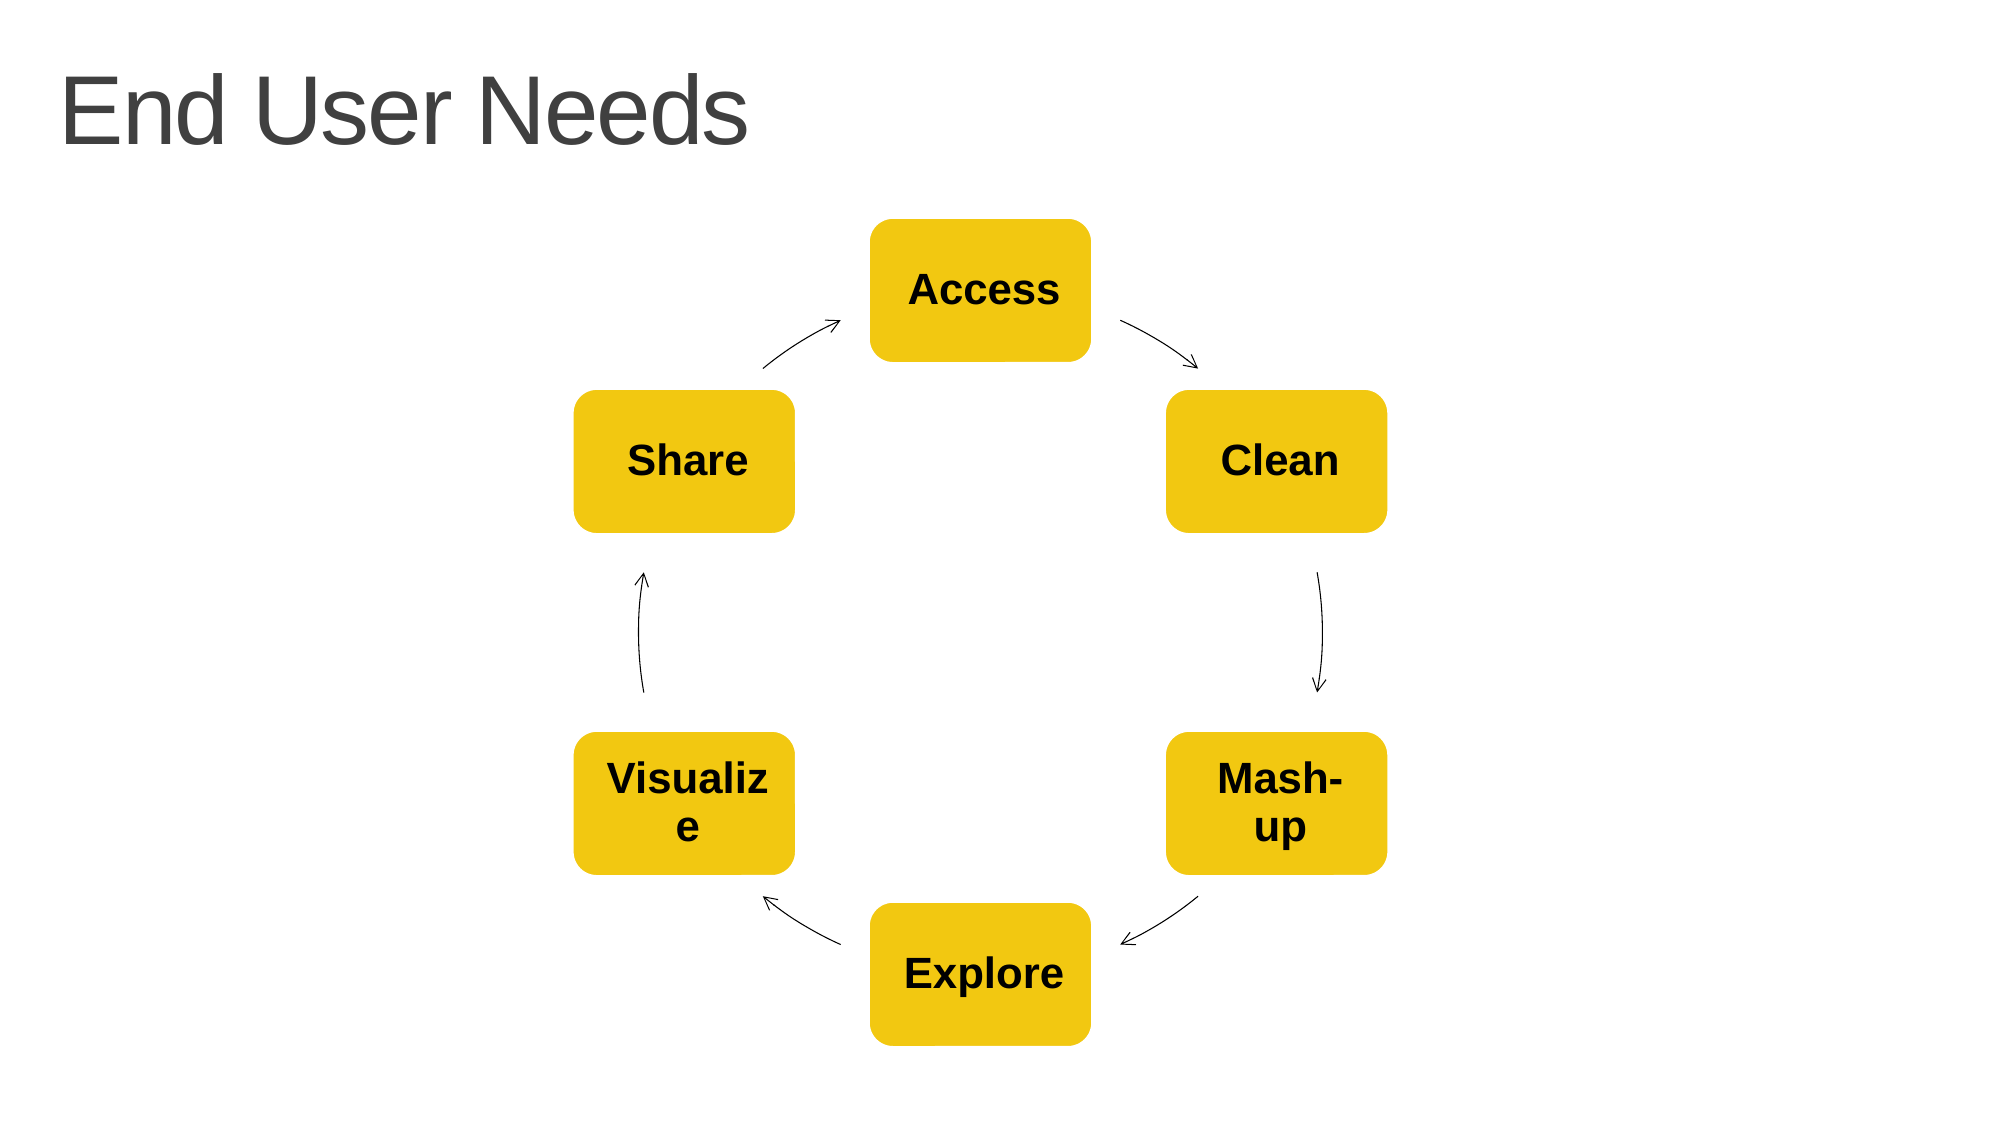

End User Needs
Access
Clean
Mash-up
Explore
Visualize
Share